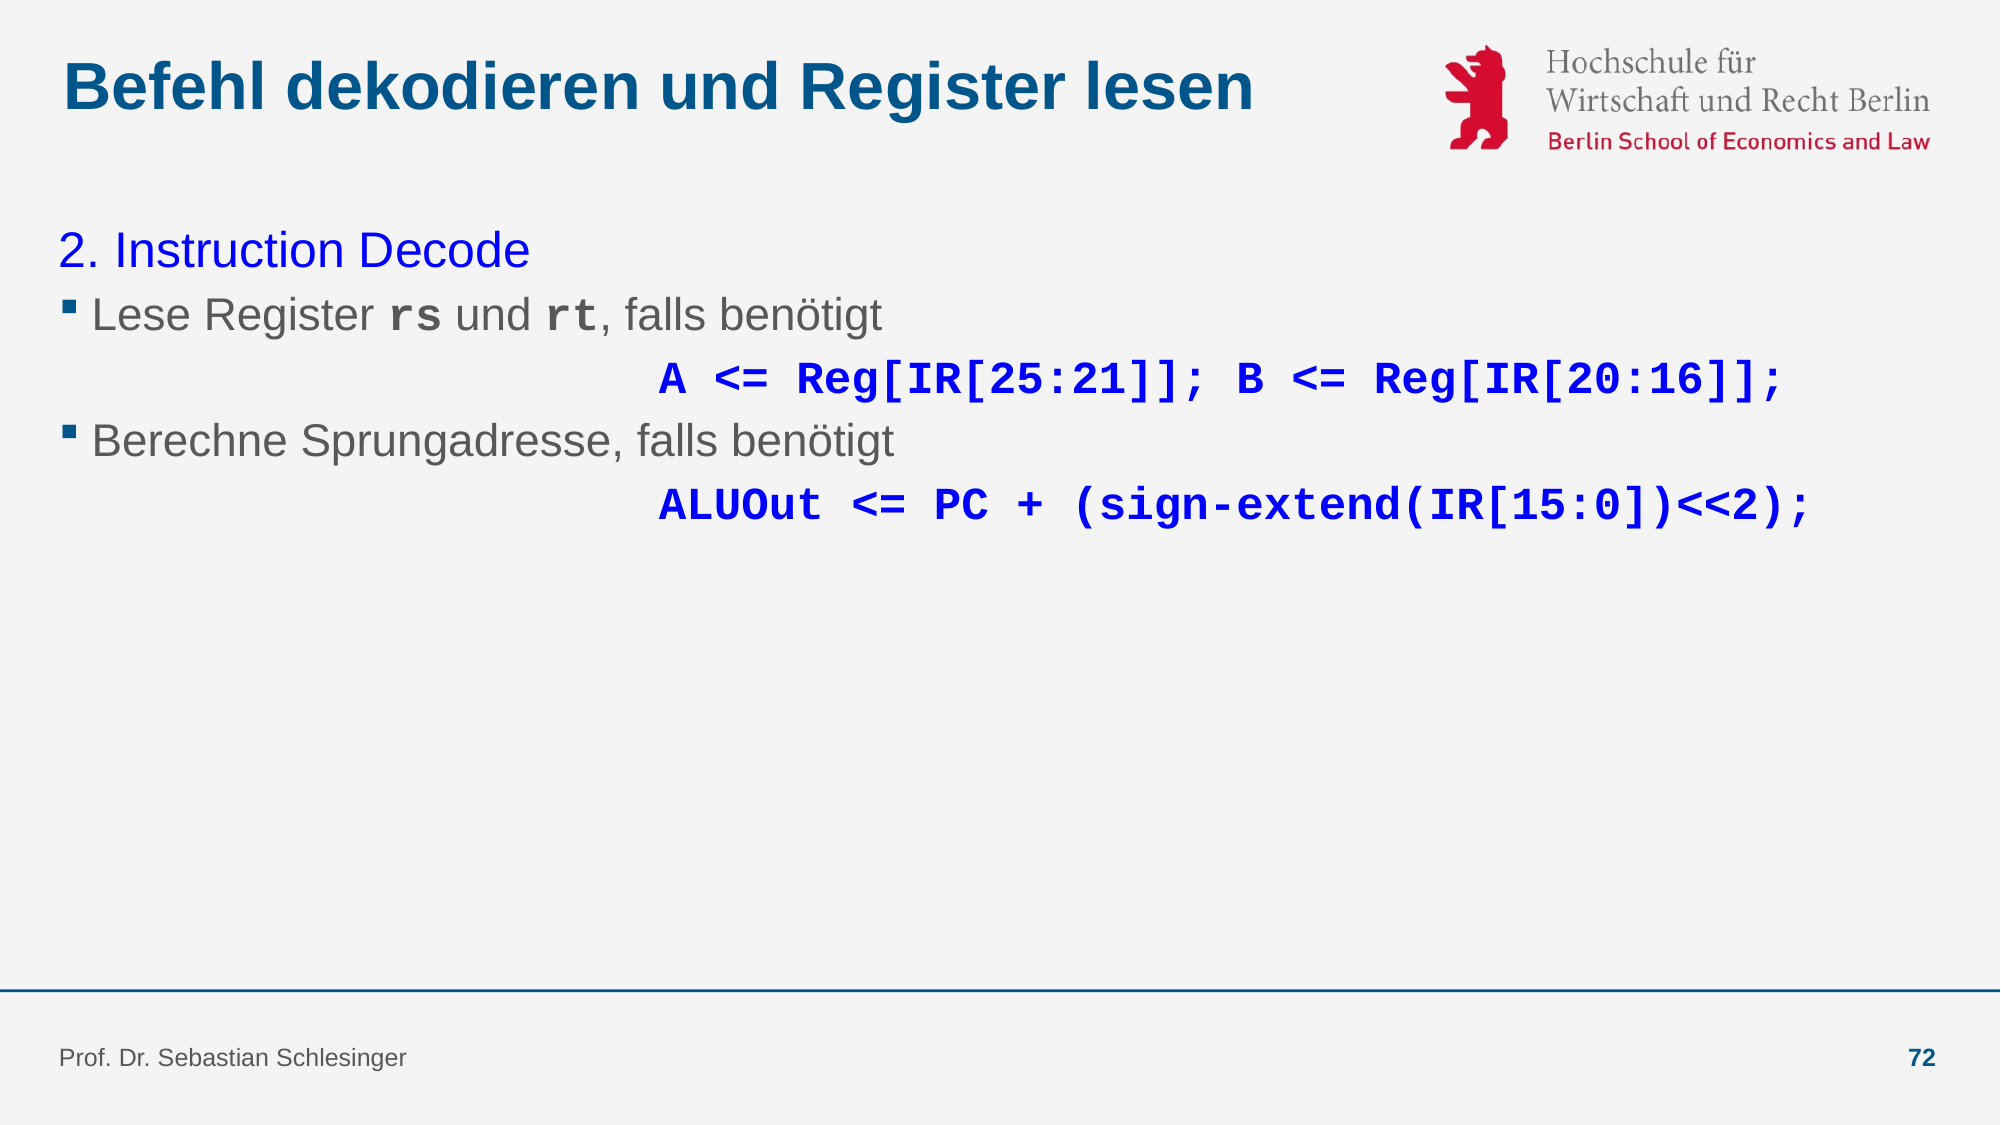

# Befehl dekodieren und Register lesen
2. Instruction Decode
Lese Register rs und rt, falls benötigt
				A <= Reg[IR[25:21]]; B <= Reg[IR[20:16]];
Berechne Sprungadresse, falls benötigt
				ALUOut <= PC + (sign-extend(IR[15:0])<<2);

Prof. Dr. Sebastian Schlesinger
72